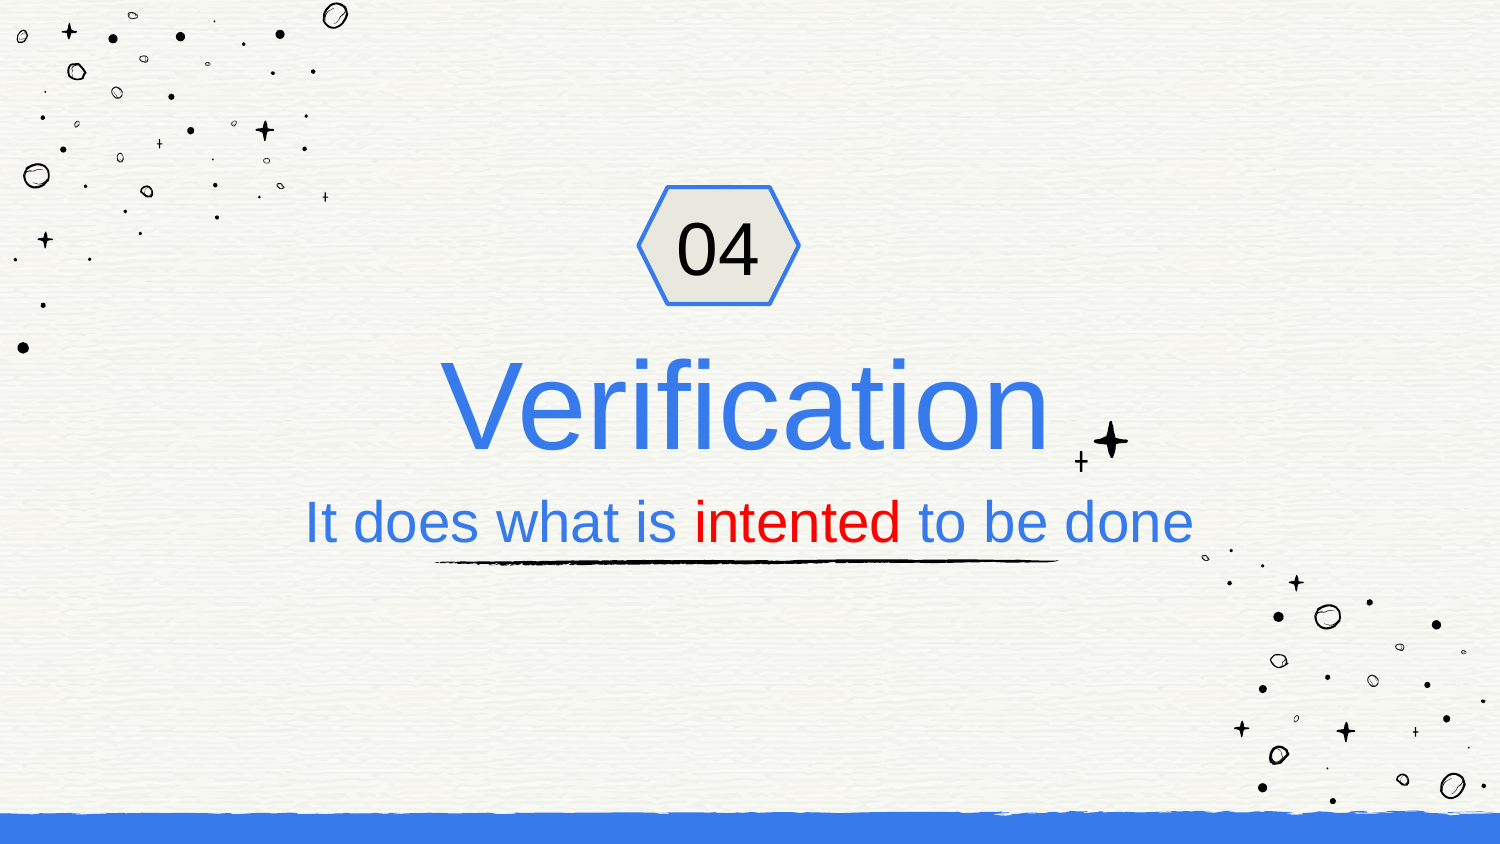

04
Verification

It does what is intented to be done